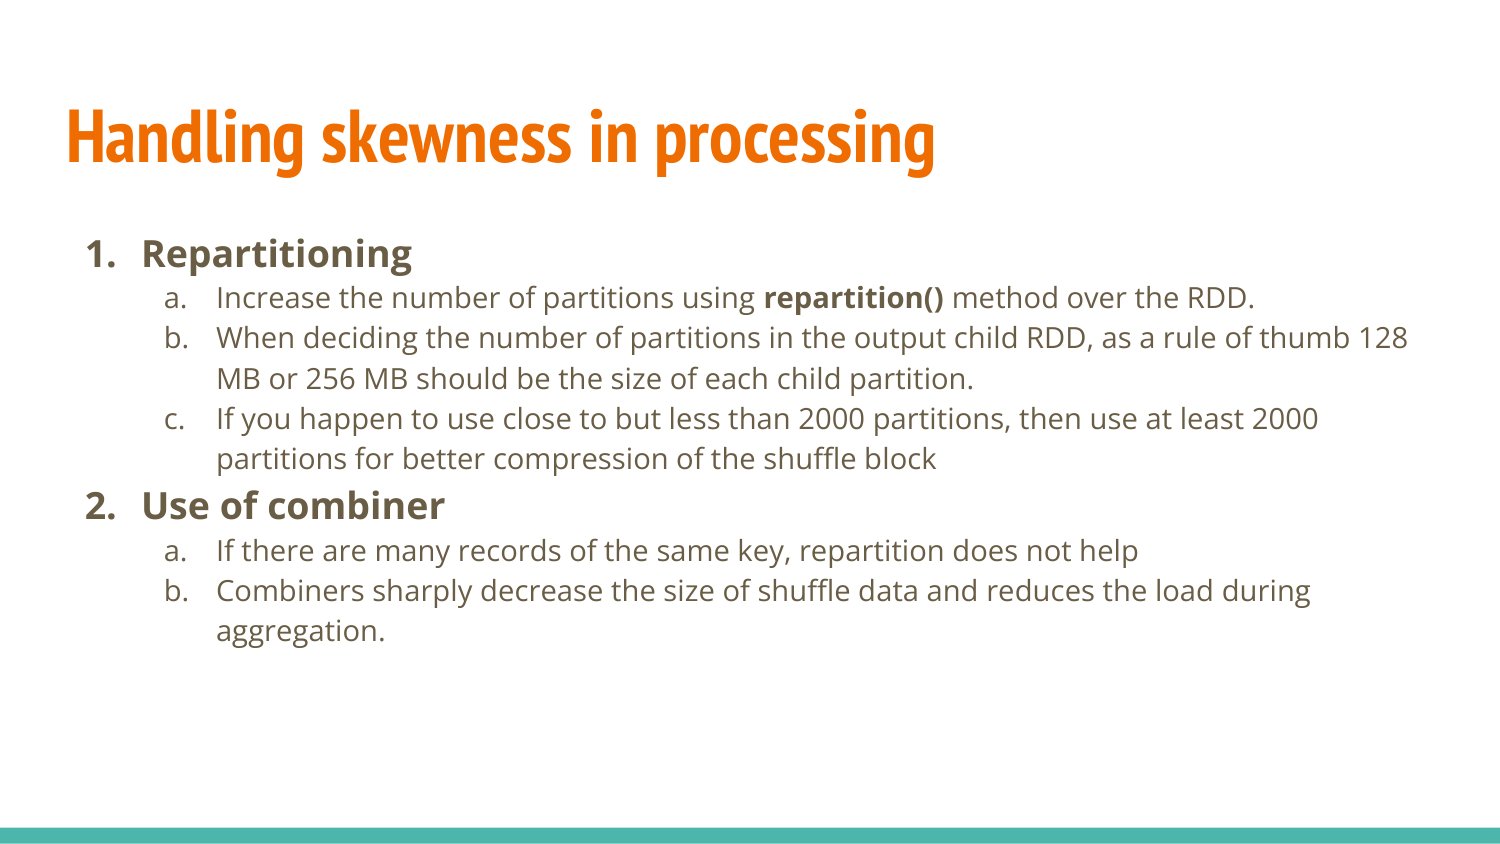

# Handling skewness in processing
Repartitioning
Increase the number of partitions using repartition() method over the RDD.
When deciding the number of partitions in the output child RDD, as a rule of thumb 128 MB or 256 MB should be the size of each child partition.
If you happen to use close to but less than 2000 partitions, then use at least 2000 partitions for better compression of the shuffle block
Use of combiner
If there are many records of the same key, repartition does not help
Combiners sharply decrease the size of shuffle data and reduces the load during aggregation.